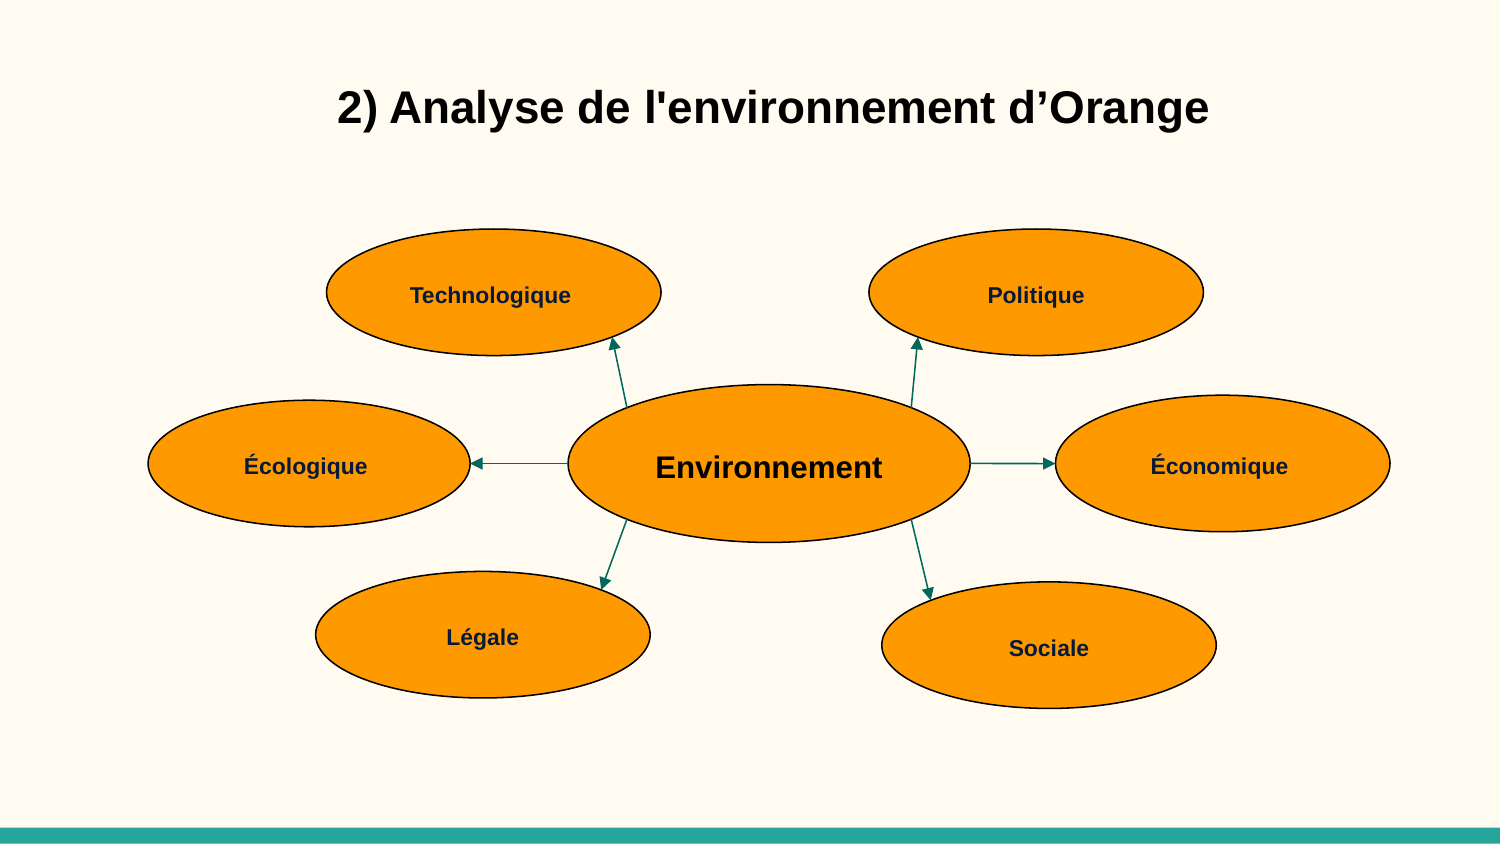

# 2) Analyse de l'environnement d’Orange
Technologique
Politique
Environnement
Économique
Écologique
Légale
Sociale